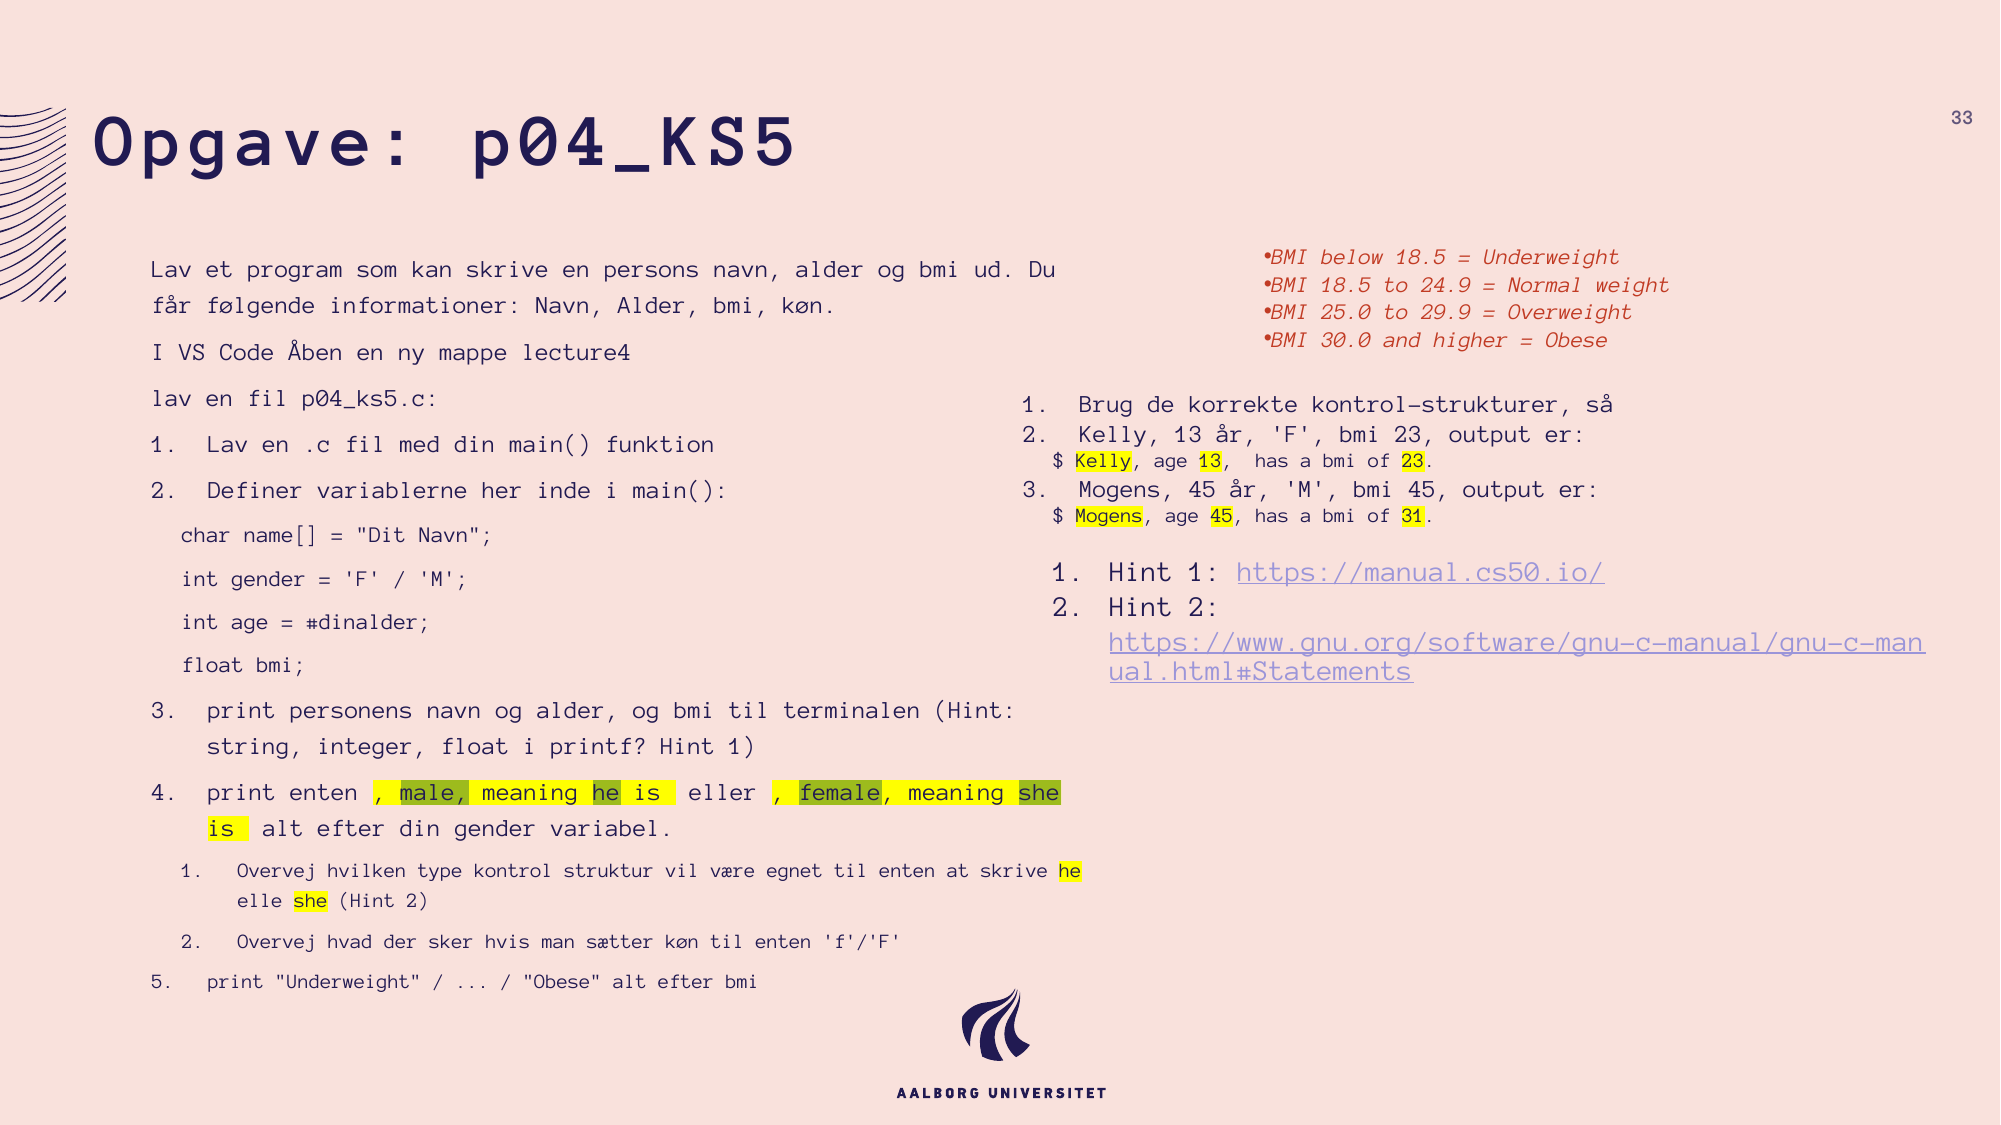

# Opgave: p04_KS5
33
BMI below 18.5 = Underweight
BMI 18.5 to 24.9 = Normal weight
BMI 25.0 to 29.9 = Overweight
BMI 30.0 and higher = Obese
Lav et program som kan skrive en persons navn, alder og bmi ud. Du får følgende informationer: Navn, Alder, bmi, køn.
I VS Code Åben en ny mappe lecture4
lav en fil p04_ks5.c:
Lav en .c fil med din main() funktion
Definer variablerne her inde i main():
char name[] = "Dit Navn";
int gender = 'F' / 'M';
int age = #dinalder;
float bmi;
print personens navn og alder, og bmi til terminalen (Hint: string, integer, float i printf? Hint 1)
print enten , male, meaning he is  eller , female, meaning she is  alt efter din gender variabel.
Overvej hvilken type kontrol struktur vil være egnet til enten at skrive he elle she (Hint 2)
Overvej hvad der sker hvis man sætter køn til enten 'f'/'F'
print "Underweight" / ... / "Obese" alt efter bmi

Brug de korrekte kontrol-strukturer, så
Kelly, 13 år, 'F', bmi 23, output er:
$ Kelly, age 13,  has a bmi of 23.
Mogens, 45 år, 'M', bmi 45, output er:
$ Mogens, age 45, has a bmi of 31.

Hint 1: https://manual.cs50.io/
Hint 2: https://www.gnu.org/software/gnu-c-manual/gnu-c-manual.html#Statements